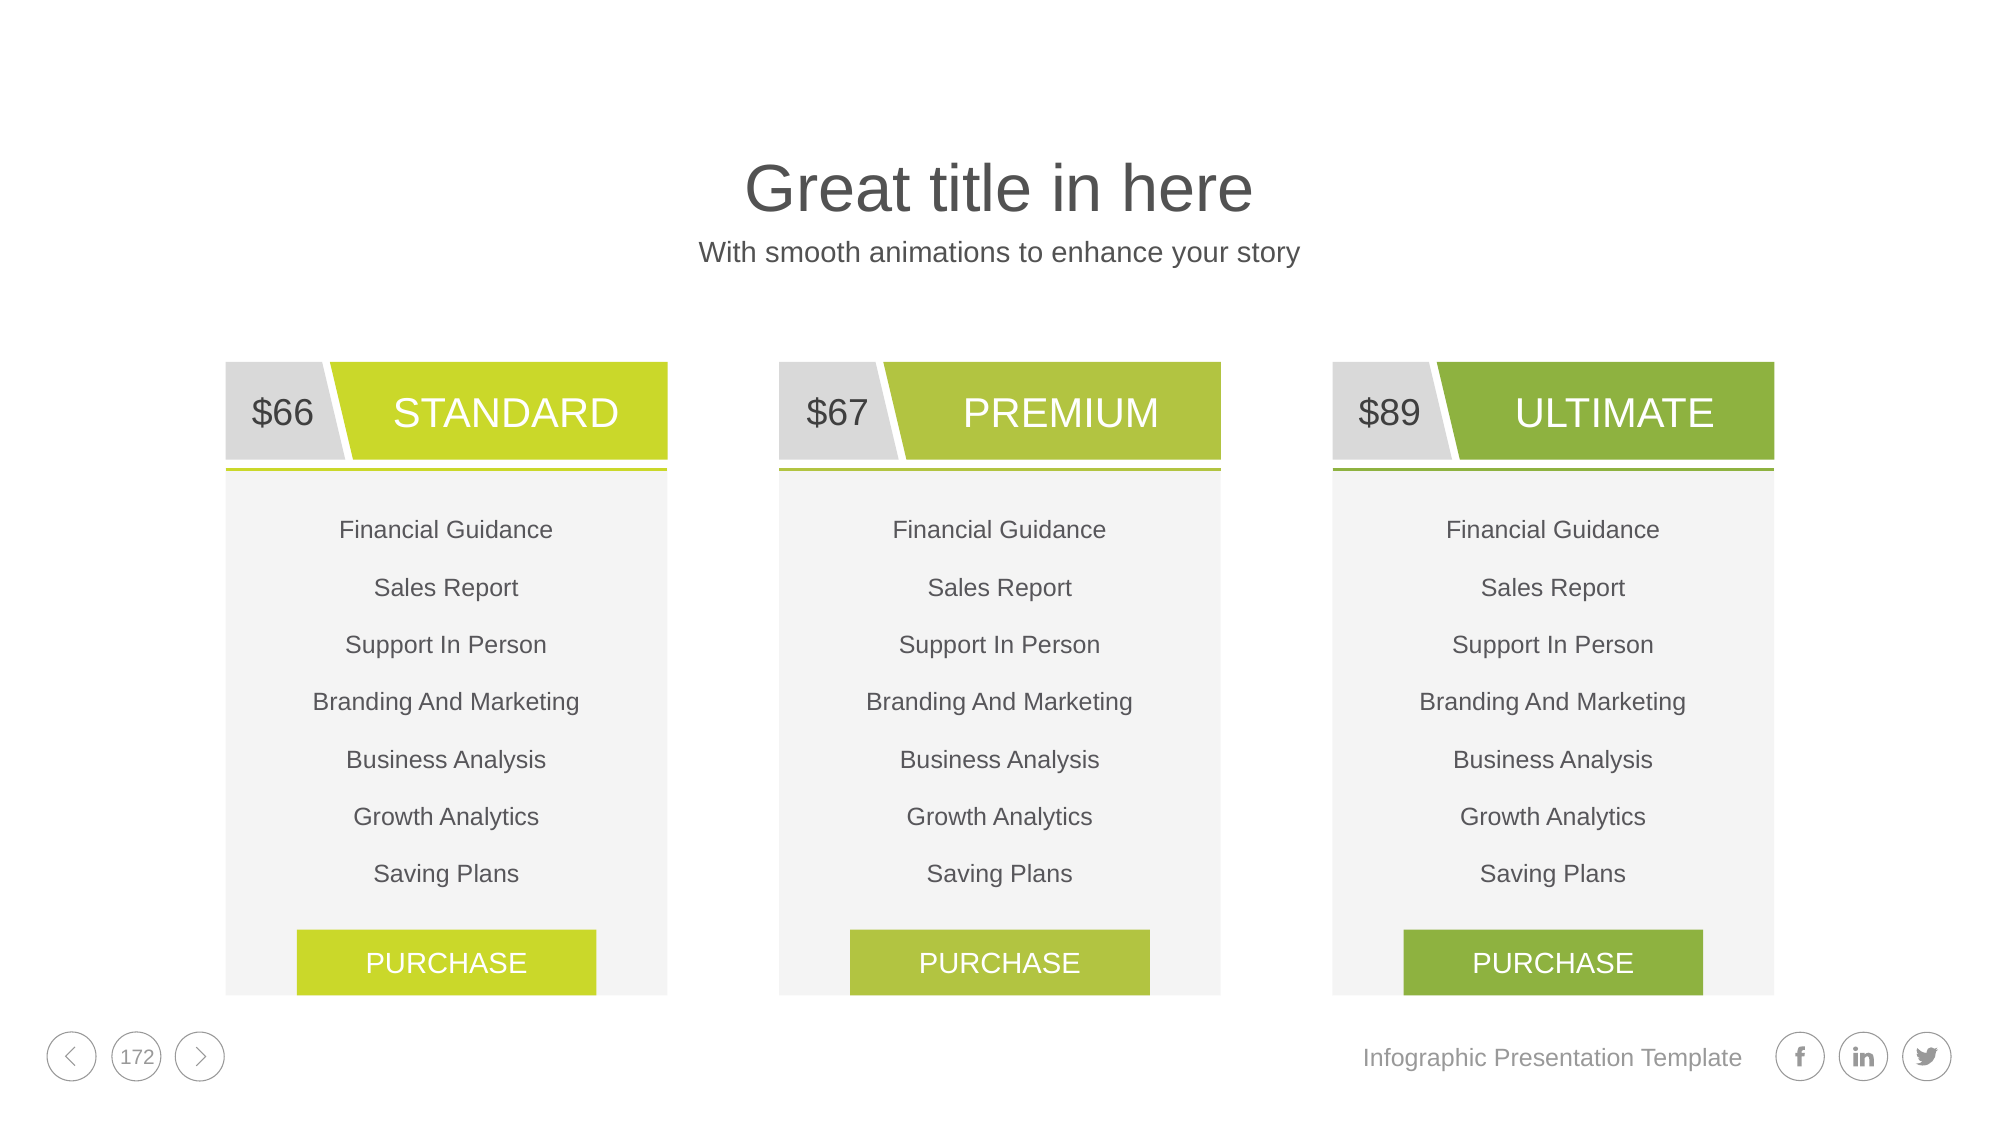

Great title in here
With smooth animations to enhance your story

STANDARD
$66

Financial Guidance
Sales Report
Support In Person
Branding And Marketing
Business Analysis
Growth Analytics
Saving Plans

PURCHASE

PREMIUM
$67

Financial Guidance
Sales Report
Support In Person
Branding And Marketing
Business Analysis
Growth Analytics
Saving Plans

PURCHASE

ULTIMATE
$89

Financial Guidance
Sales Report
Support In Person
Branding And Marketing
Business Analysis
Growth Analytics
Saving Plans

PURCHASE
172